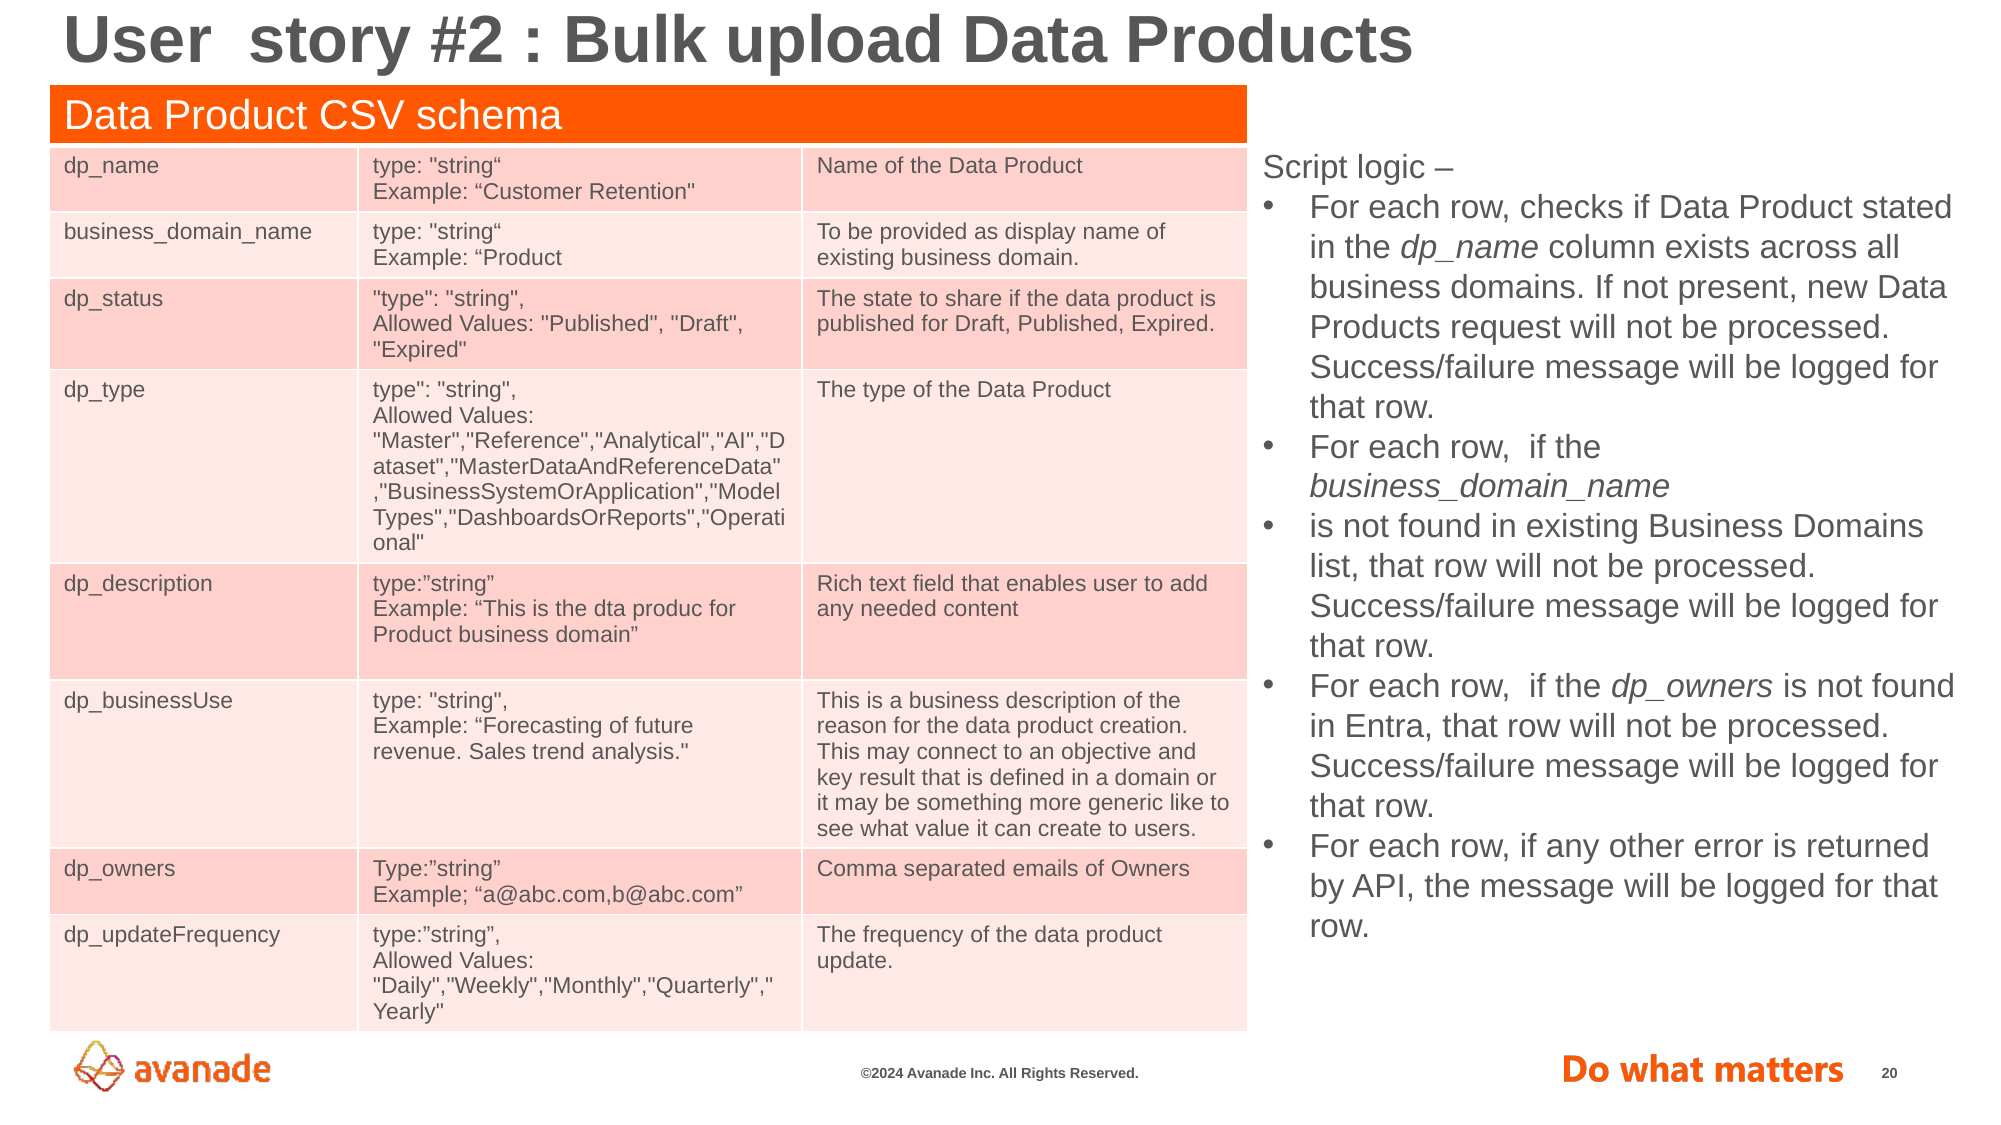

# User  story #2 : Bulk upload Data Products
| Data Product CSV schema |  |  |
| --- | --- | --- |
| dp\_name | type: "string“ Example: “Customer Retention" | Name of the Data Product |
| business\_domain\_name | type: "string“ Example: “Product | To be provided as display name of existing business domain. |
| dp\_status | "type": "string", Allowed Values: "Published", "Draft", "Expired" | The state to share if the data product is published for Draft, Published, Expired. |
| dp\_type | type": "string", Allowed Values: "Master","Reference","Analytical","AI","Dataset","MasterDataAndReferenceData","BusinessSystemOrApplication","ModelTypes","DashboardsOrReports","Operational" | The type of the Data Product |
| dp\_description | type:”string” Example: “This is the dta produc for Product business domain” | Rich text field that enables user to add any needed content |
| dp\_businessUse | type: "string", Example: “Forecasting of future revenue. Sales trend analysis." | This is a business description of the reason for the data product creation. This may connect to an objective and key result that is defined in a domain or it may be something more generic like to see what value it can create to users. |
| dp\_owners | Type:”string” Example; “a@abc.com,b@abc.com” | Comma separated emails of Owners |
| dp\_updateFrequency | type:”string”, Allowed Values: "Daily","Weekly","Monthly","Quarterly","Yearly" | The frequency of the data product update. |
Script logic –
For each row, checks if Data Product stated in the dp_name column exists across all business domains. If not present, new Data Products request will not be processed. Success/failure message will be logged for that row.
For each row,  if the business_domain_name
is not found in existing Business Domains list, that row will not be processed. Success/failure message will be logged for that row.
For each row,  if the dp_owners is not found in Entra, that row will not be processed. Success/failure message will be logged for that row.
For each row, if any other error is returned by API, the message will be logged for that row.